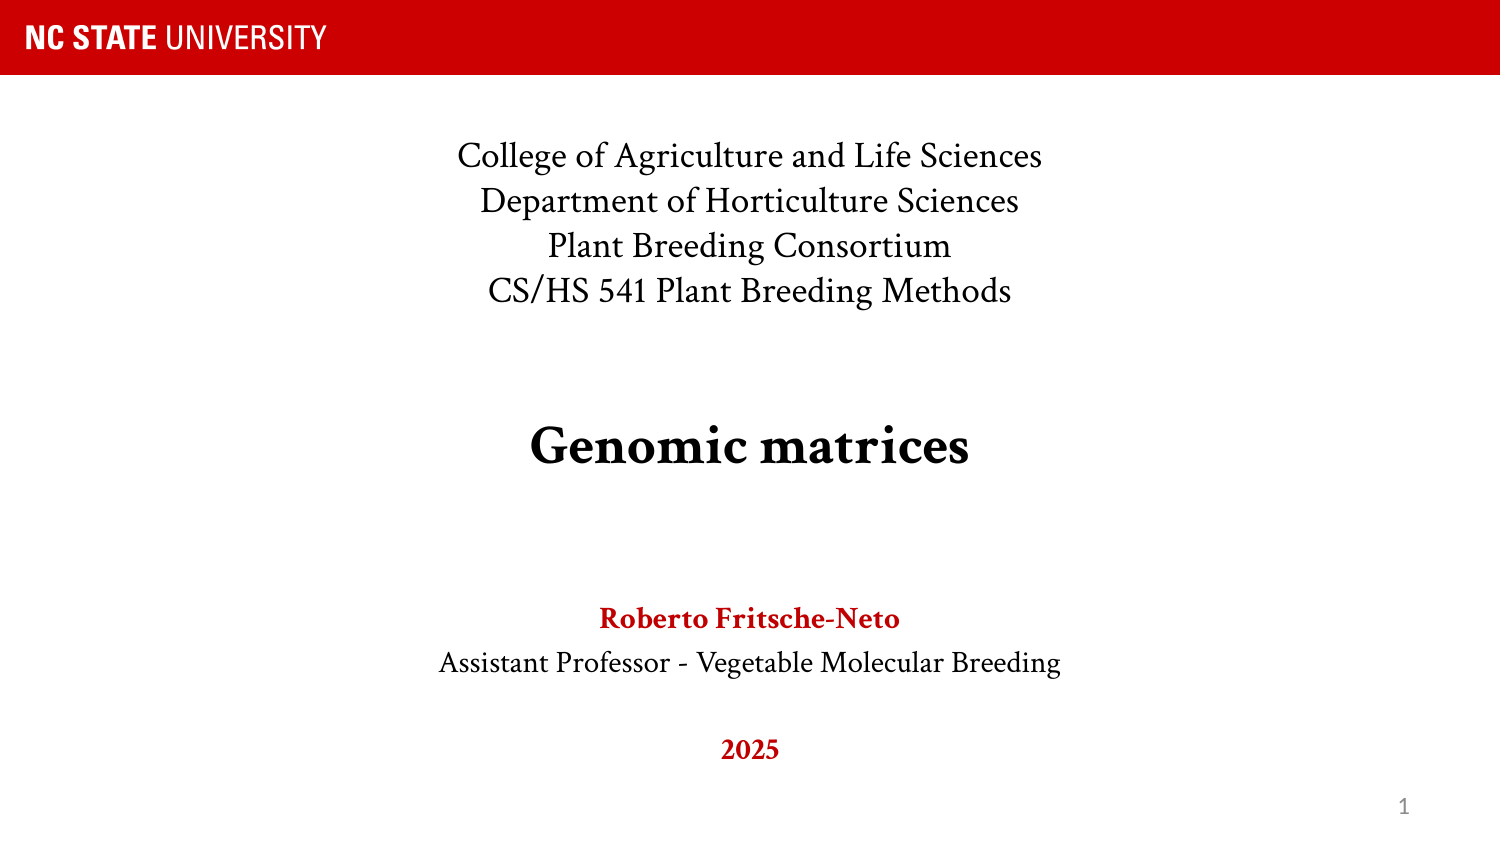

College of Agriculture and Life Sciences
Department of Horticulture Sciences
Plant Breeding Consortium
CS/HS 541 Plant Breeding Methods
Genomic matrices
Roberto Fritsche-Neto
Assistant Professor - Vegetable Molecular Breeding

2025
1